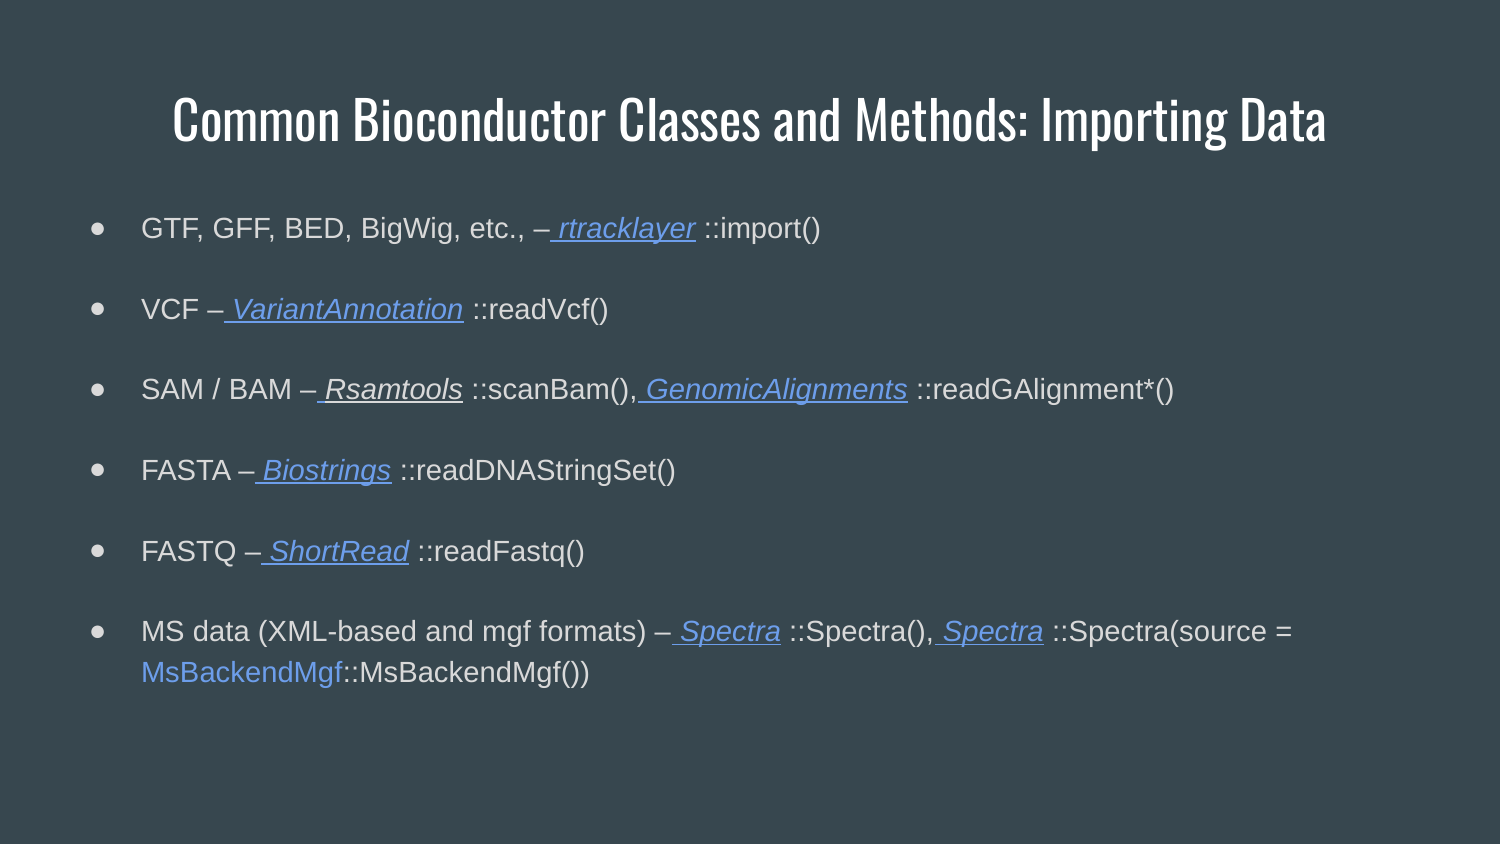

# Common Bioconductor Classes and Methods: Importing Data
GTF, GFF, BED, BigWig, etc., – rtracklayer ::import()

VCF – VariantAnnotation ::readVcf()

SAM / BAM – Rsamtools ::scanBam(), GenomicAlignments ::readGAlignment*()

FASTA – Biostrings ::readDNAStringSet()

FASTQ – ShortRead ::readFastq()

MS data (XML-based and mgf formats) – Spectra ::Spectra(), Spectra ::Spectra(source = MsBackendMgf::MsBackendMgf())